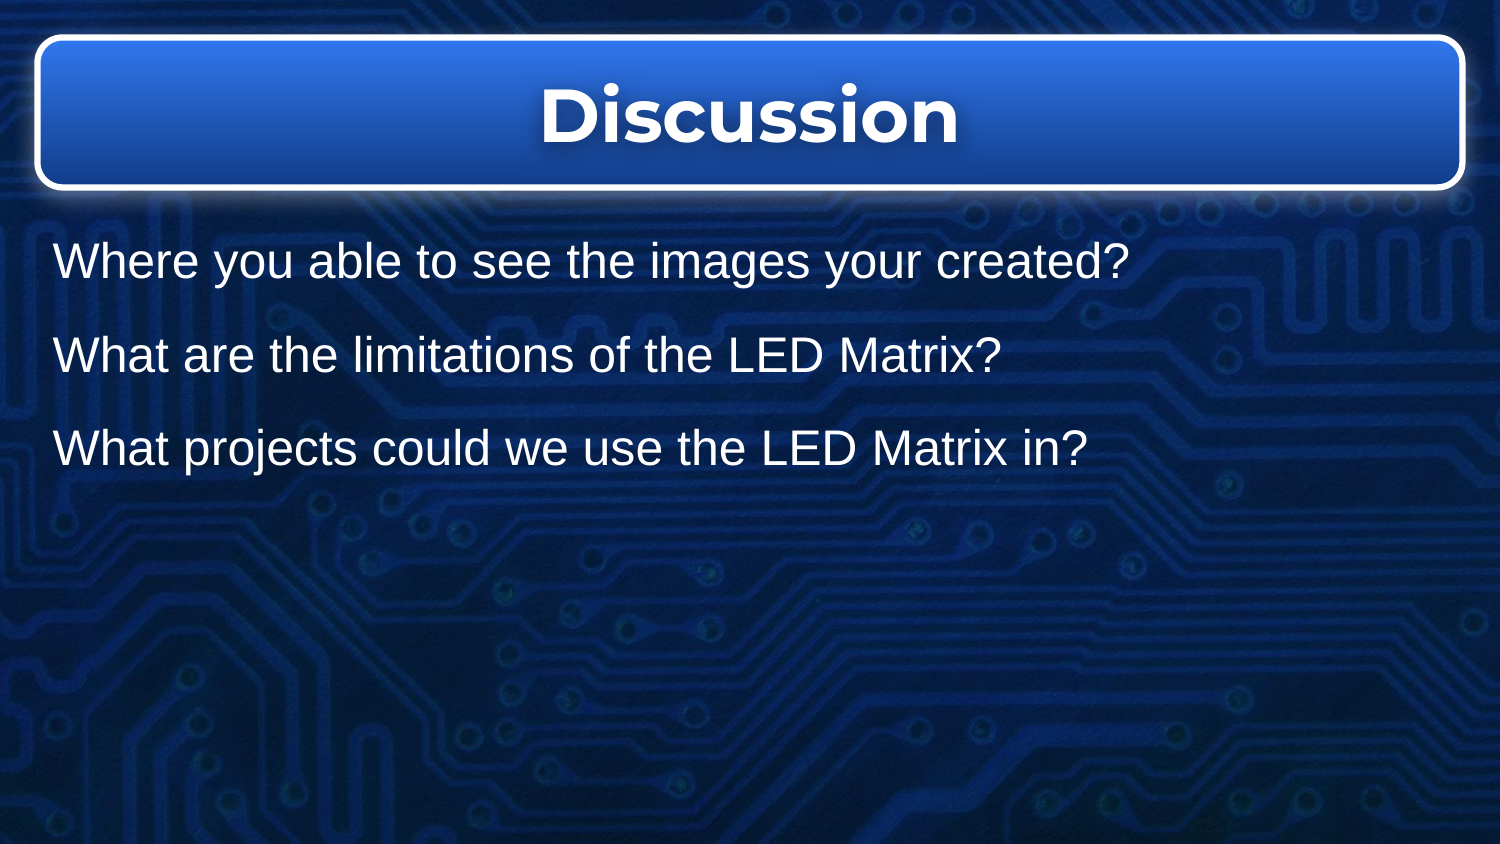

# Discussion
Where you able to see the images your created?
What are the limitations of the LED Matrix?
What projects could we use the LED Matrix in?